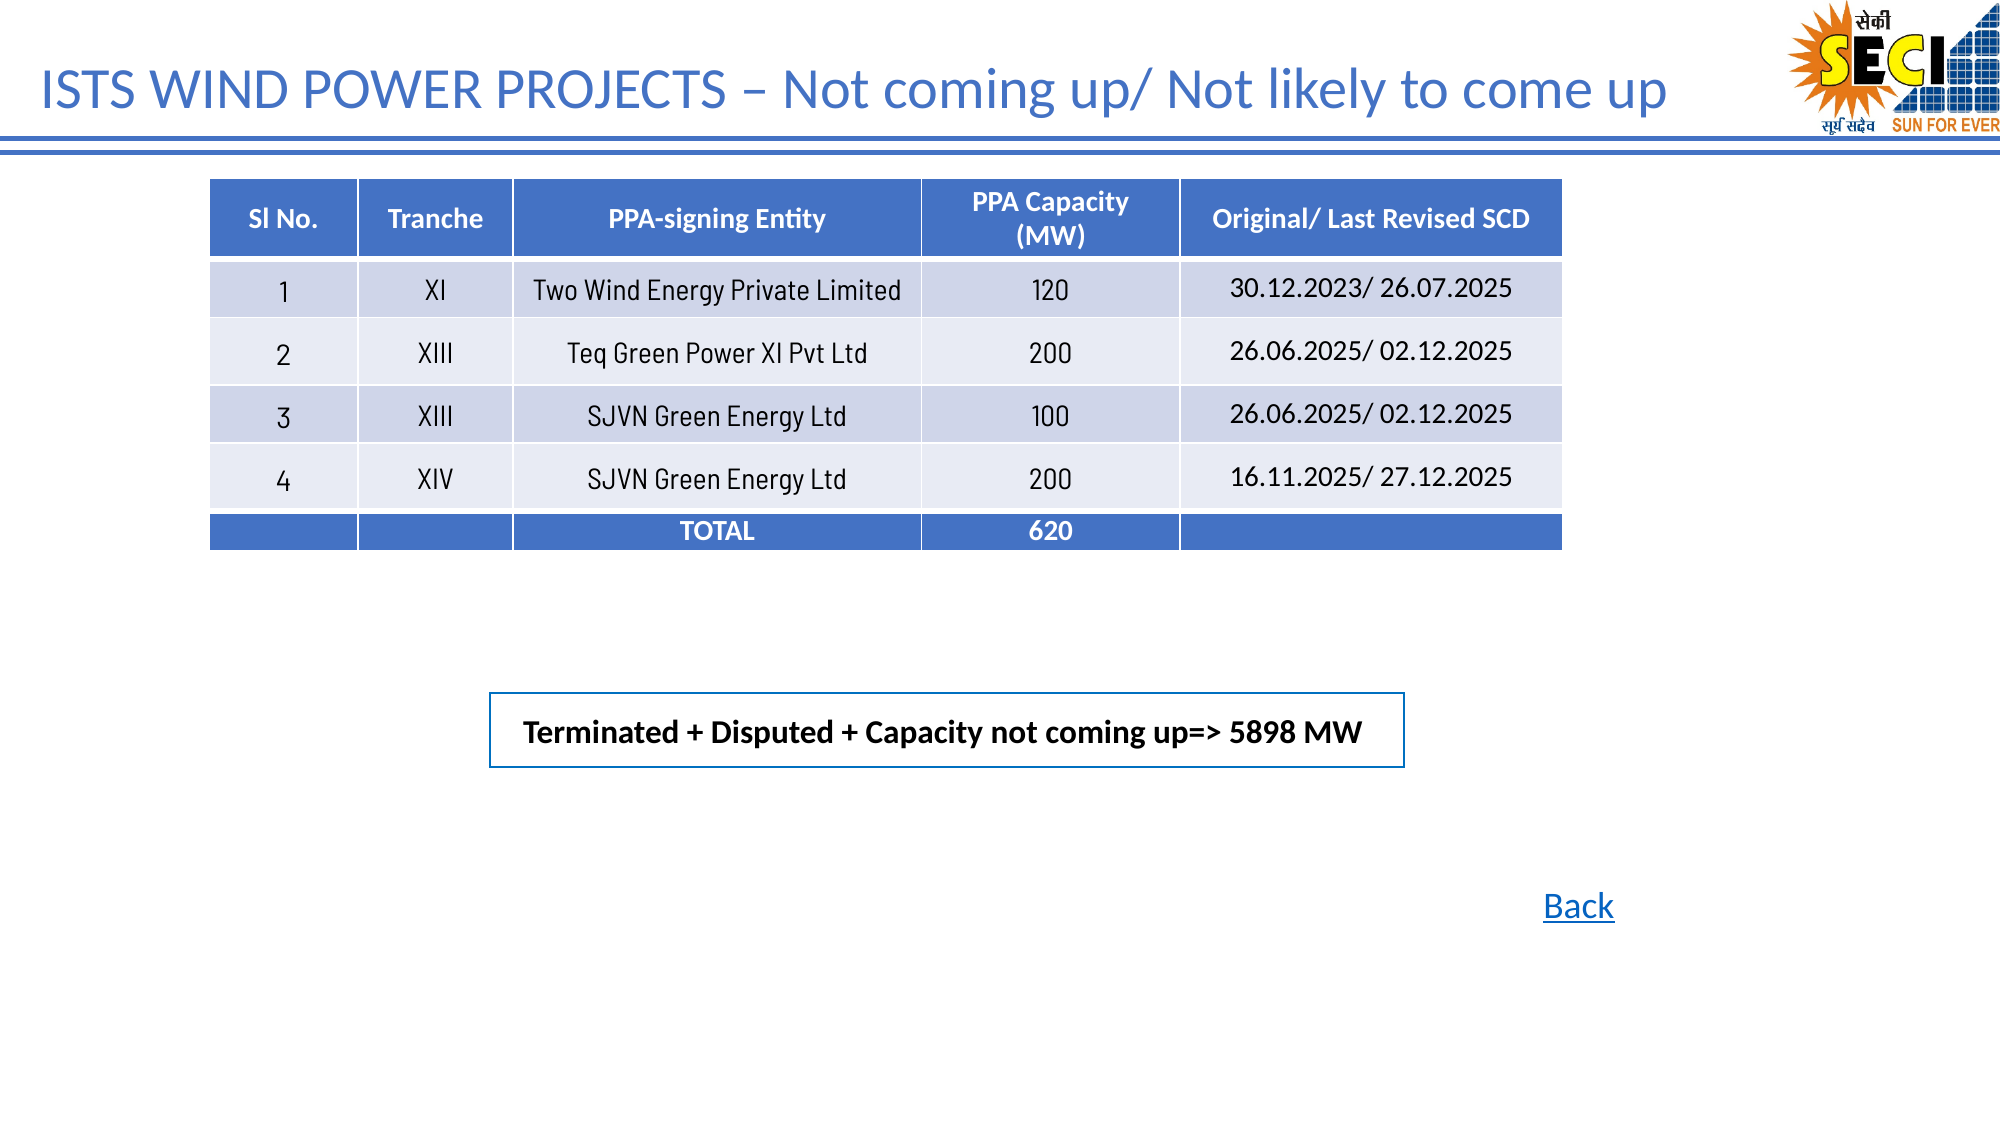

ISTS WIND POWER PROJECTS – Not coming up/ Not likely to come up

| Sl No. | Tranche | PPA-signing Entity | PPA Capacity (MW) | Original/ Last Revised SCD |
| --- | --- | --- | --- | --- |
| 1 | XI | Two Wind Energy Private Limited | 120 | 30.12.2023/ 26.07.2025 |
| 2 | XIII | Teq Green Power XI Pvt Ltd | 200 | 26.06.2025/ 02.12.2025 |
| 3 | XIII | SJVN Green Energy Ltd | 100 | 26.06.2025/ 02.12.2025 |
| 4 | XIV | SJVN Green Energy Ltd | 200 | 16.11.2025/ 27.12.2025 |
|  |  | TOTAL | 620 |  |
Terminated + Disputed + Capacity not coming up=> 5898 MW
Back